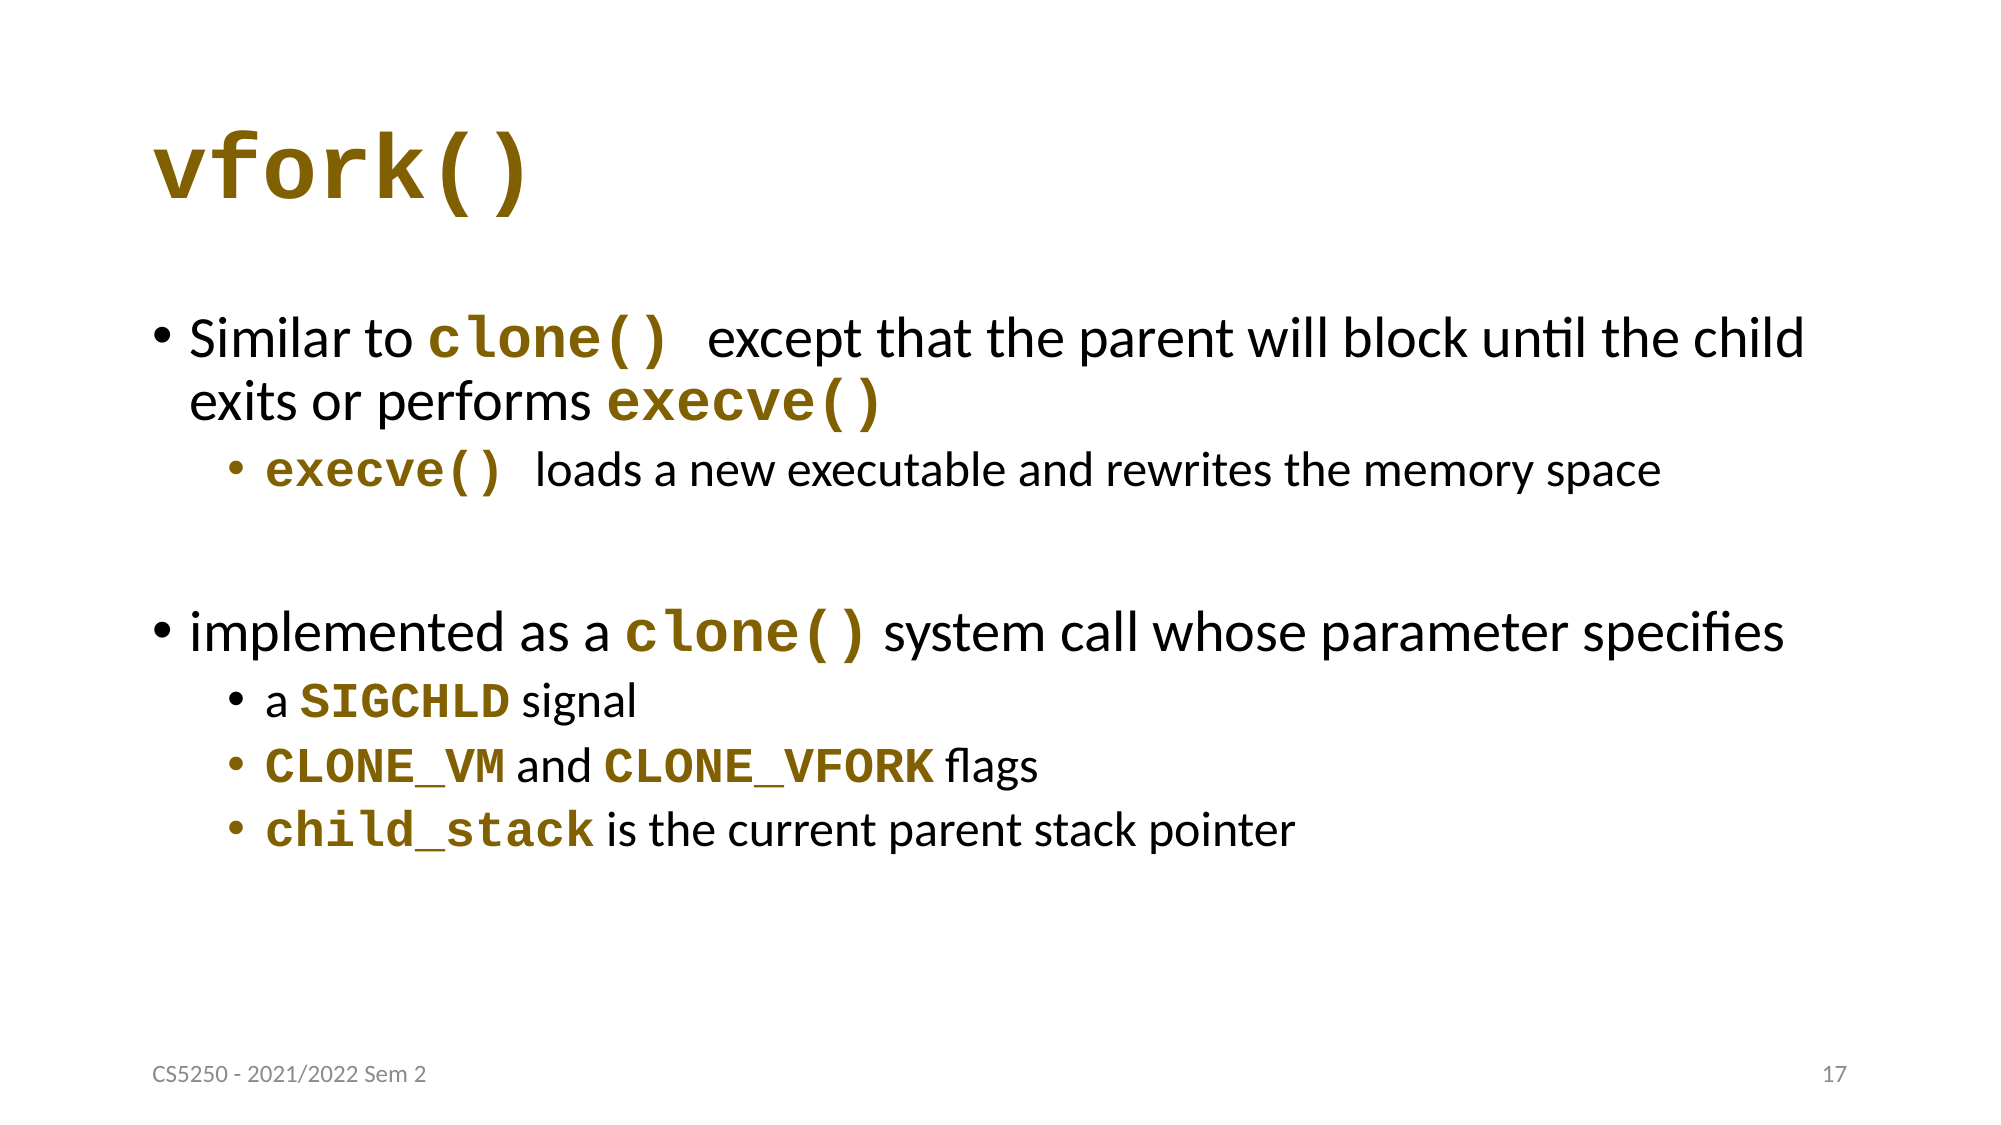

# vfork()
Similar to clone() except that the parent will block until the child exits or performs execve()
execve() loads a new executable and rewrites the memory space

implemented as a clone() system call whose parameter specifies
a SIGCHLD signal
CLONE_VM and CLONE_VFORK flags
child_stack is the current parent stack pointer

CS5250 - 2021/2022 Sem 2
17